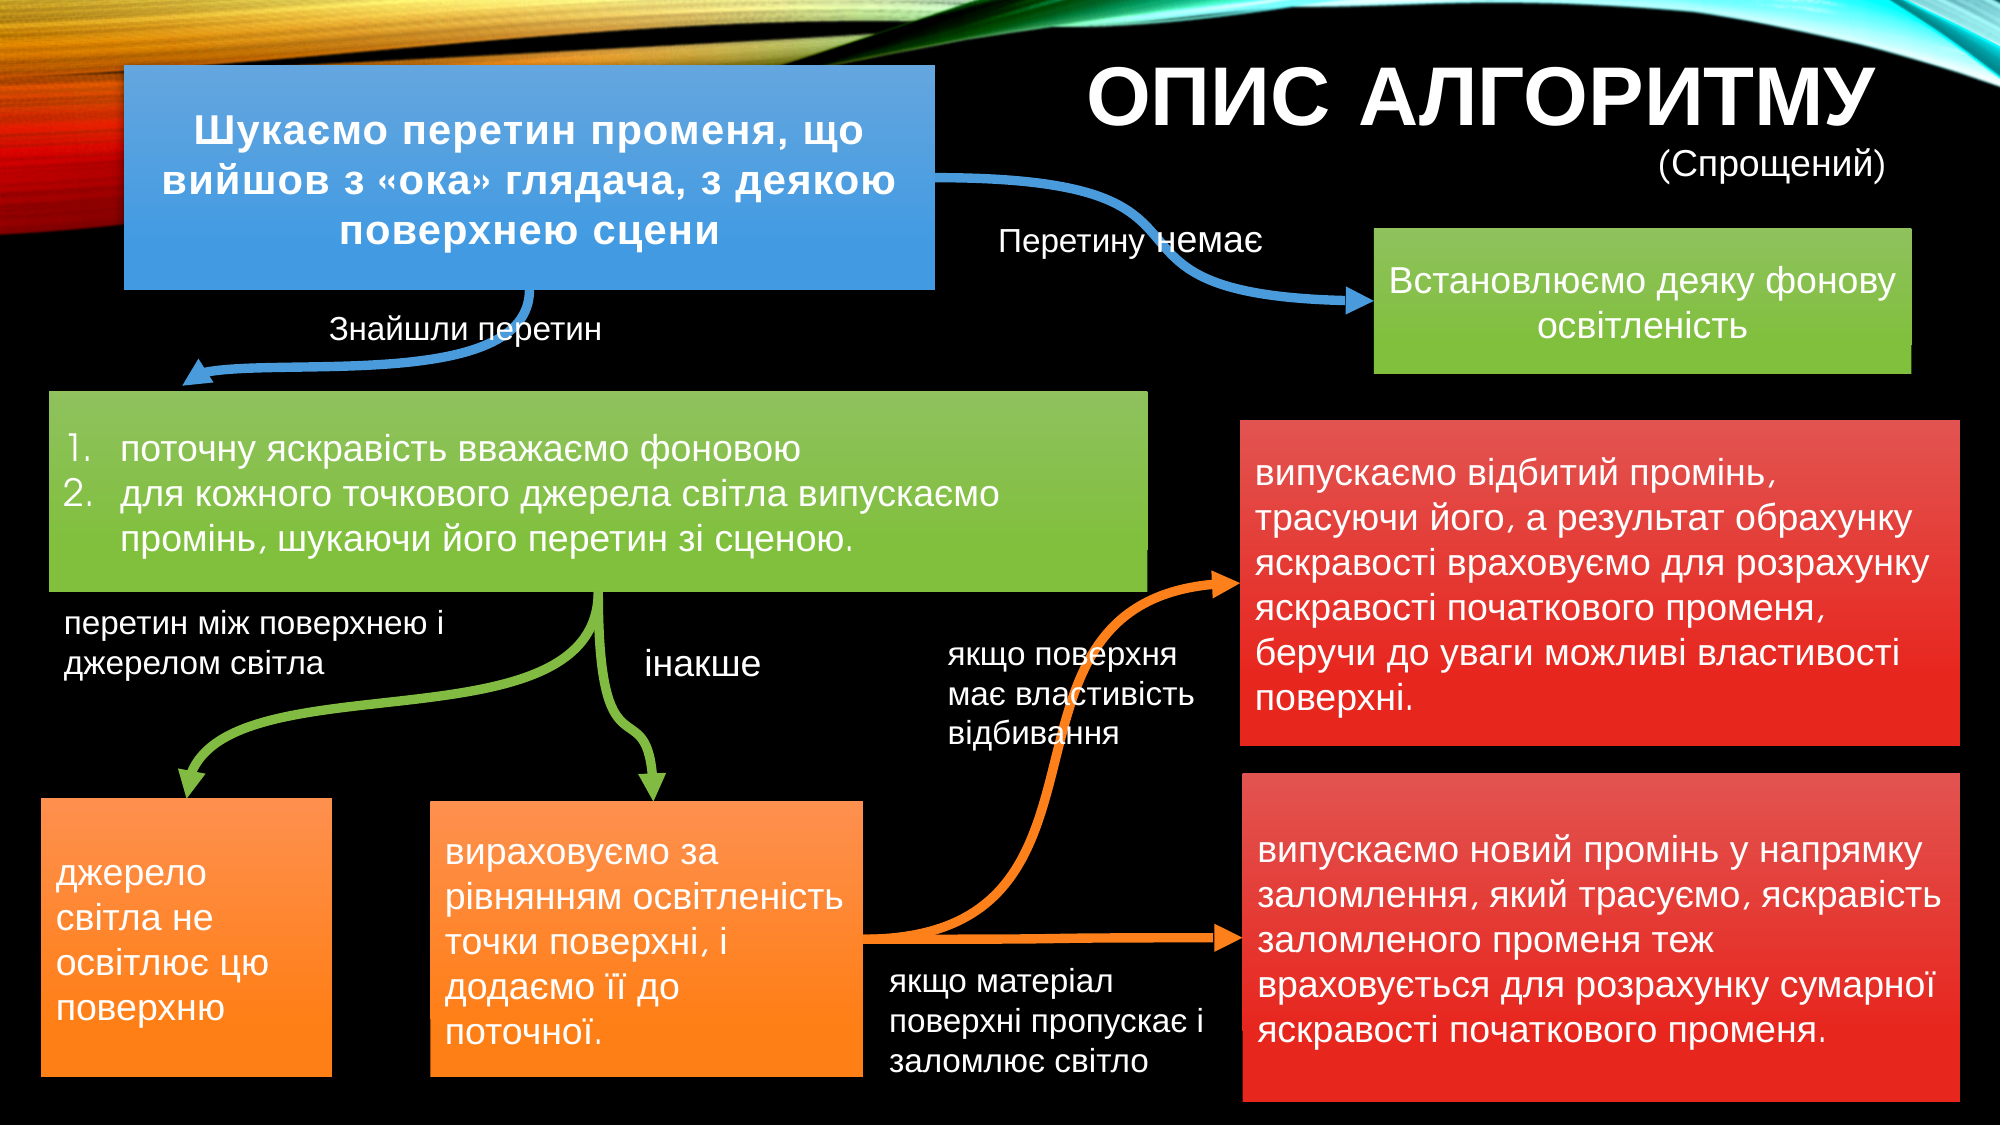

# Опис алгоритму
Шукаємо перетин променя, що вийшов з «ока» глядача, з деякою поверхнею сцени
(Спрощений)
Перетину немає
Встановлюємо деяку фонову освітленість
Знайшли перетин
поточну яскравість вважаємо фоновою
для кожного точкового джерела світла випускаємо промінь, шукаючи його перетин зі сценою.
випускаємо відбитий промінь, трасуючи його, а результат обрахунку яскравості враховуємо для розрахунку яскравості початкового променя, беручи до уваги можливі властивості поверхні.
перетин між поверхнею і джерелом світла
якщо поверхня має властивість відбивання
інакше
випускаємо новий промінь у напрямку заломлення, який трасуємо, яскравість заломленого променя теж враховується для розрахунку сумарної яскравості початкового променя.
джерело світла не освітлює цю поверхню
вираховуємо за рівнянням освітленість точки поверхні, і додаємо її до поточної.
якщо матеріал поверхні пропускає і заломлює світло